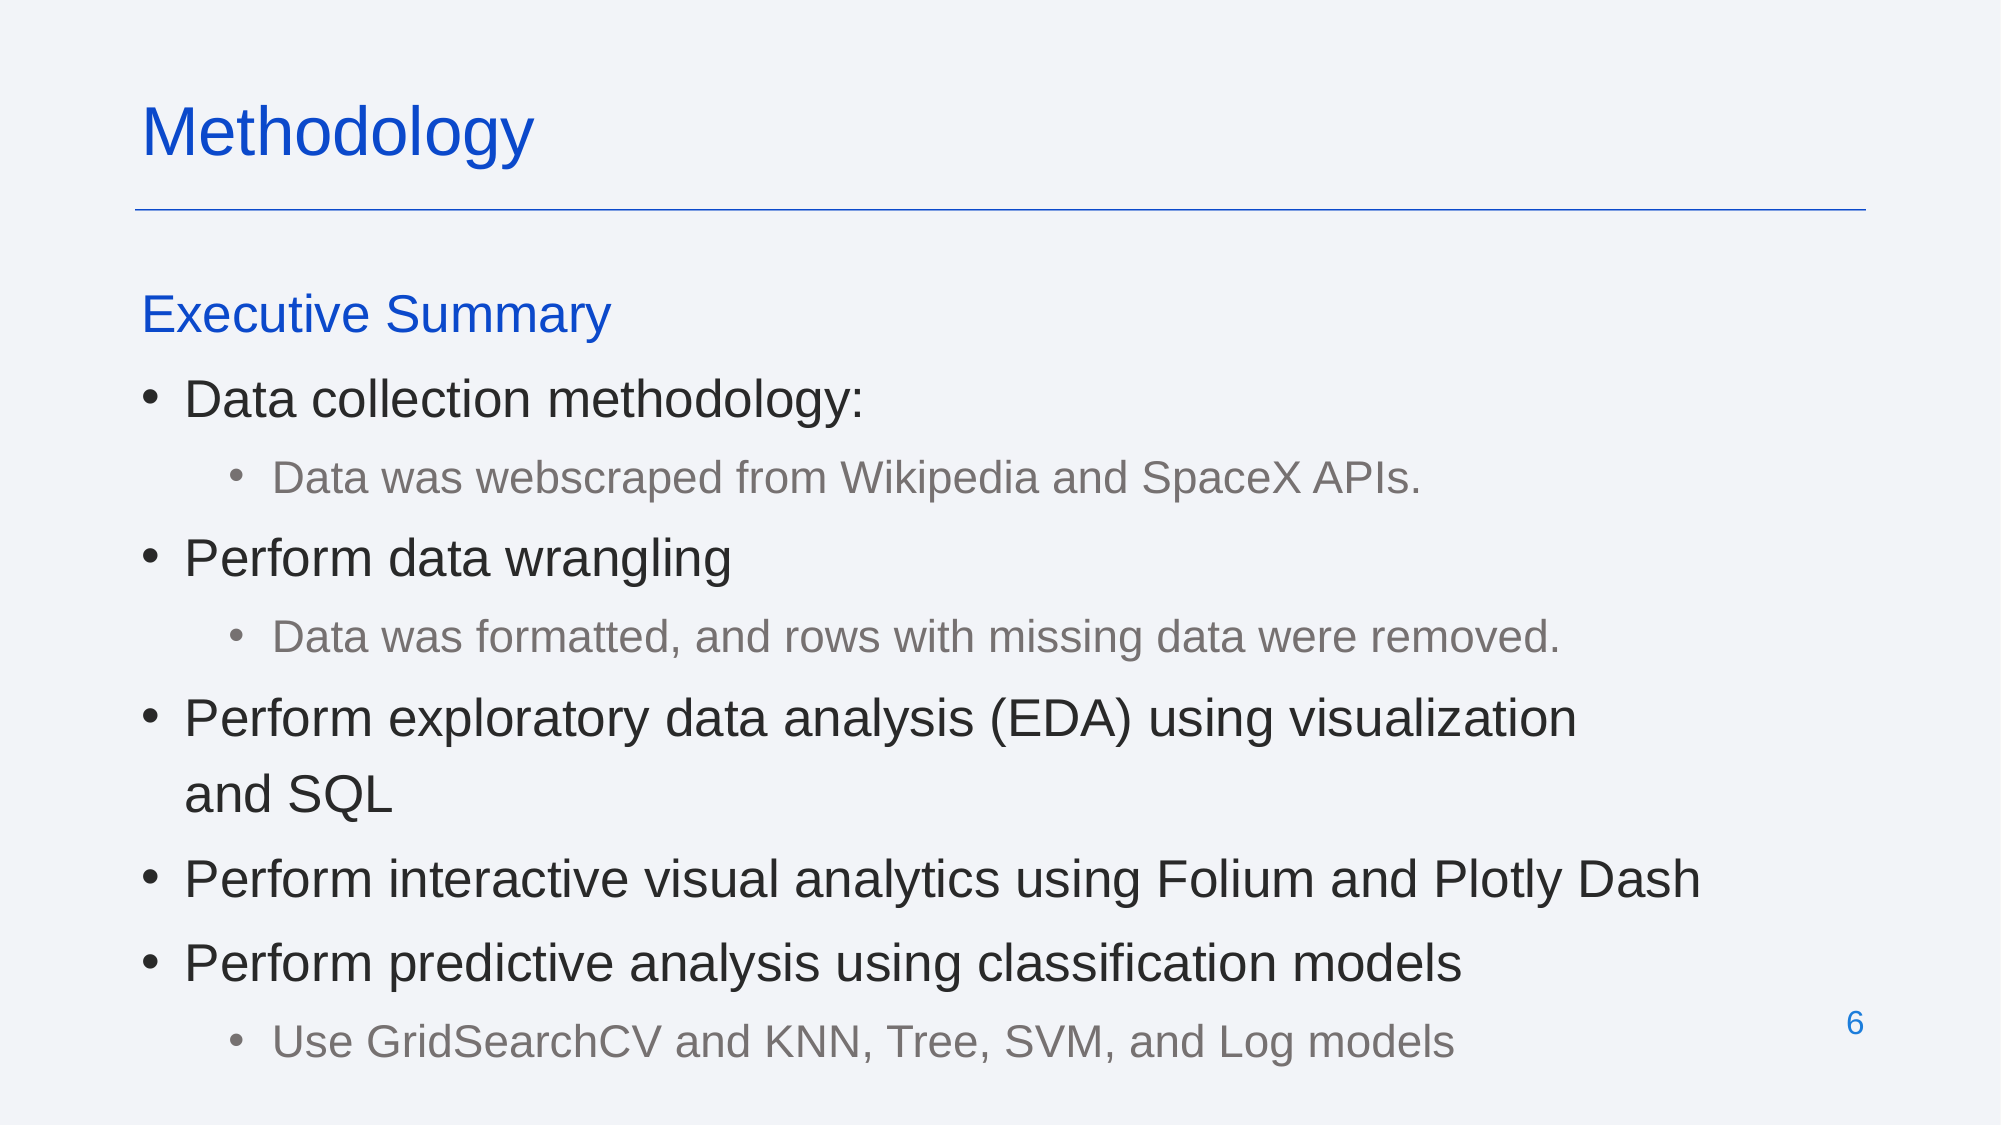

Methodology
Executive Summary
Data collection methodology:
Data was webscraped from Wikipedia and SpaceX APIs.
Perform data wrangling
Data was formatted, and rows with missing data were removed.
Perform exploratory data analysis (EDA) using visualization and SQL
Perform interactive visual analytics using Folium and Plotly Dash
Perform predictive analysis using classification models
Use GridSearchCV and KNN, Tree, SVM, and Log models

6